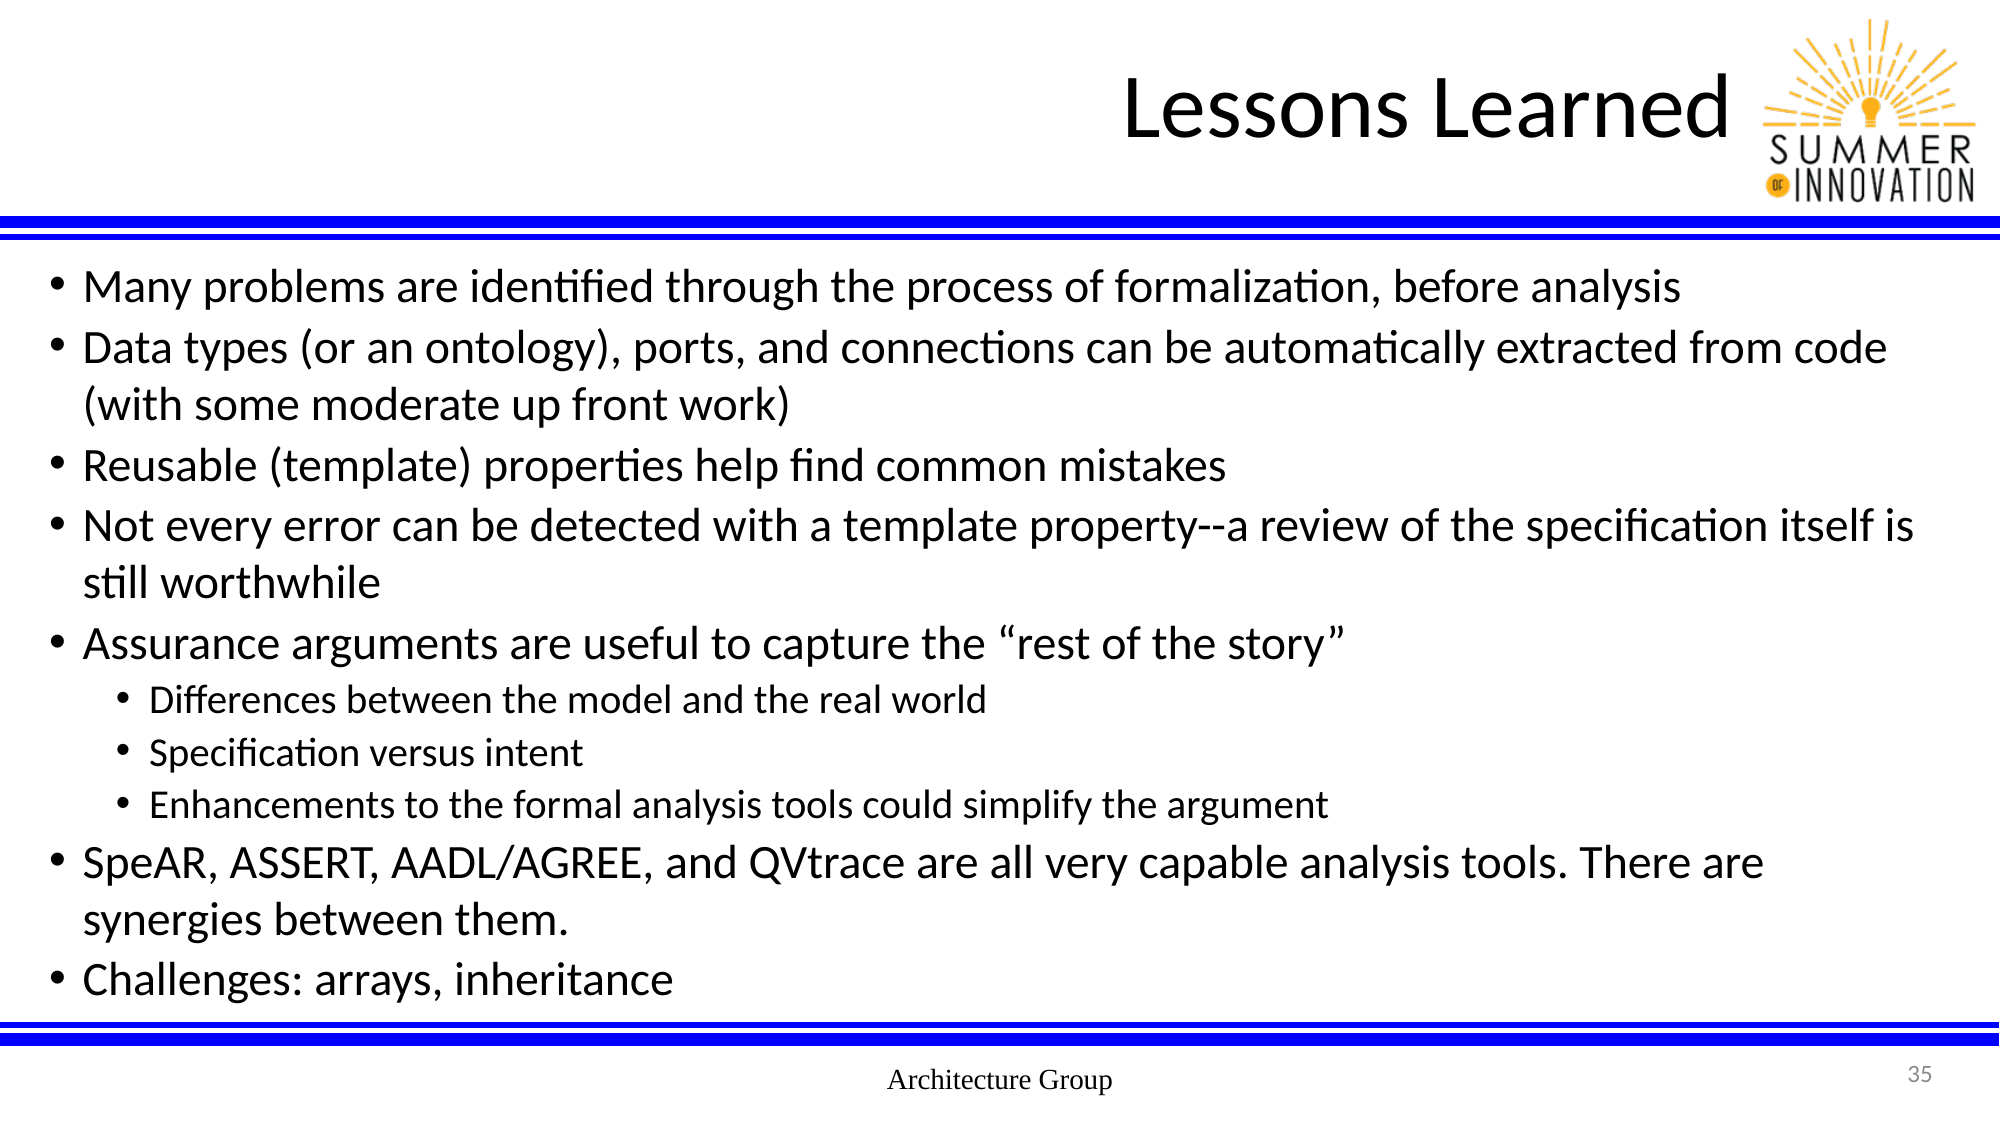

# Lessons Learned
Many problems are identified through the process of formalization, before analysis
Data types (or an ontology), ports, and connections can be automatically extracted from code (with some moderate up front work)
Reusable (template) properties help find common mistakes
Not every error can be detected with a template property--a review of the specification itself is still worthwhile
Assurance arguments are useful to capture the “rest of the story”
Differences between the model and the real world
Specification versus intent
Enhancements to the formal analysis tools could simplify the argument
SpeAR, ASSERT, AADL/AGREE, and QVtrace are all very capable analysis tools. There are synergies between them.
Challenges: arrays, inheritance

35
Architecture Group